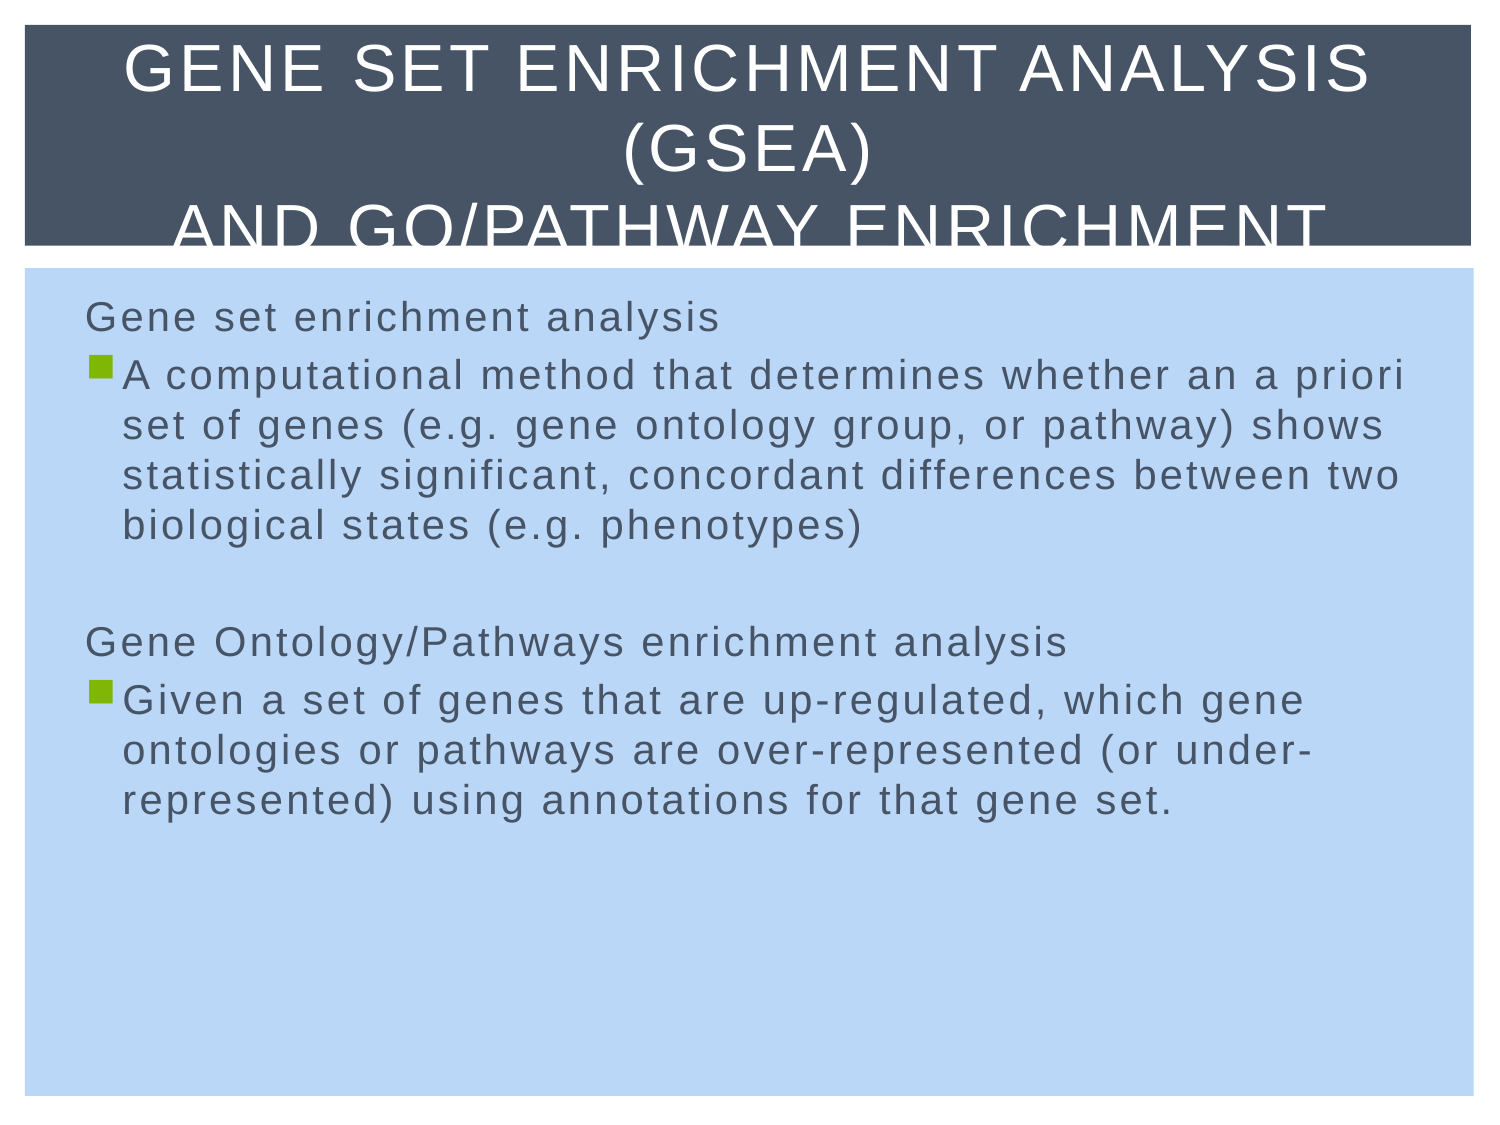

# Gene Set enrichment analysis (GSEA) And GO/Pathway Enrichment
Gene set enrichment analysis
A computational method that determines whether an a priori set of genes (e.g. gene ontology group, or pathway) shows statistically significant, concordant differences between two biological states (e.g. phenotypes)

Gene Ontology/Pathways enrichment analysis
Given a set of genes that are up-regulated, which gene ontologies or pathways are over-represented (or under-represented) using annotations for that gene set.